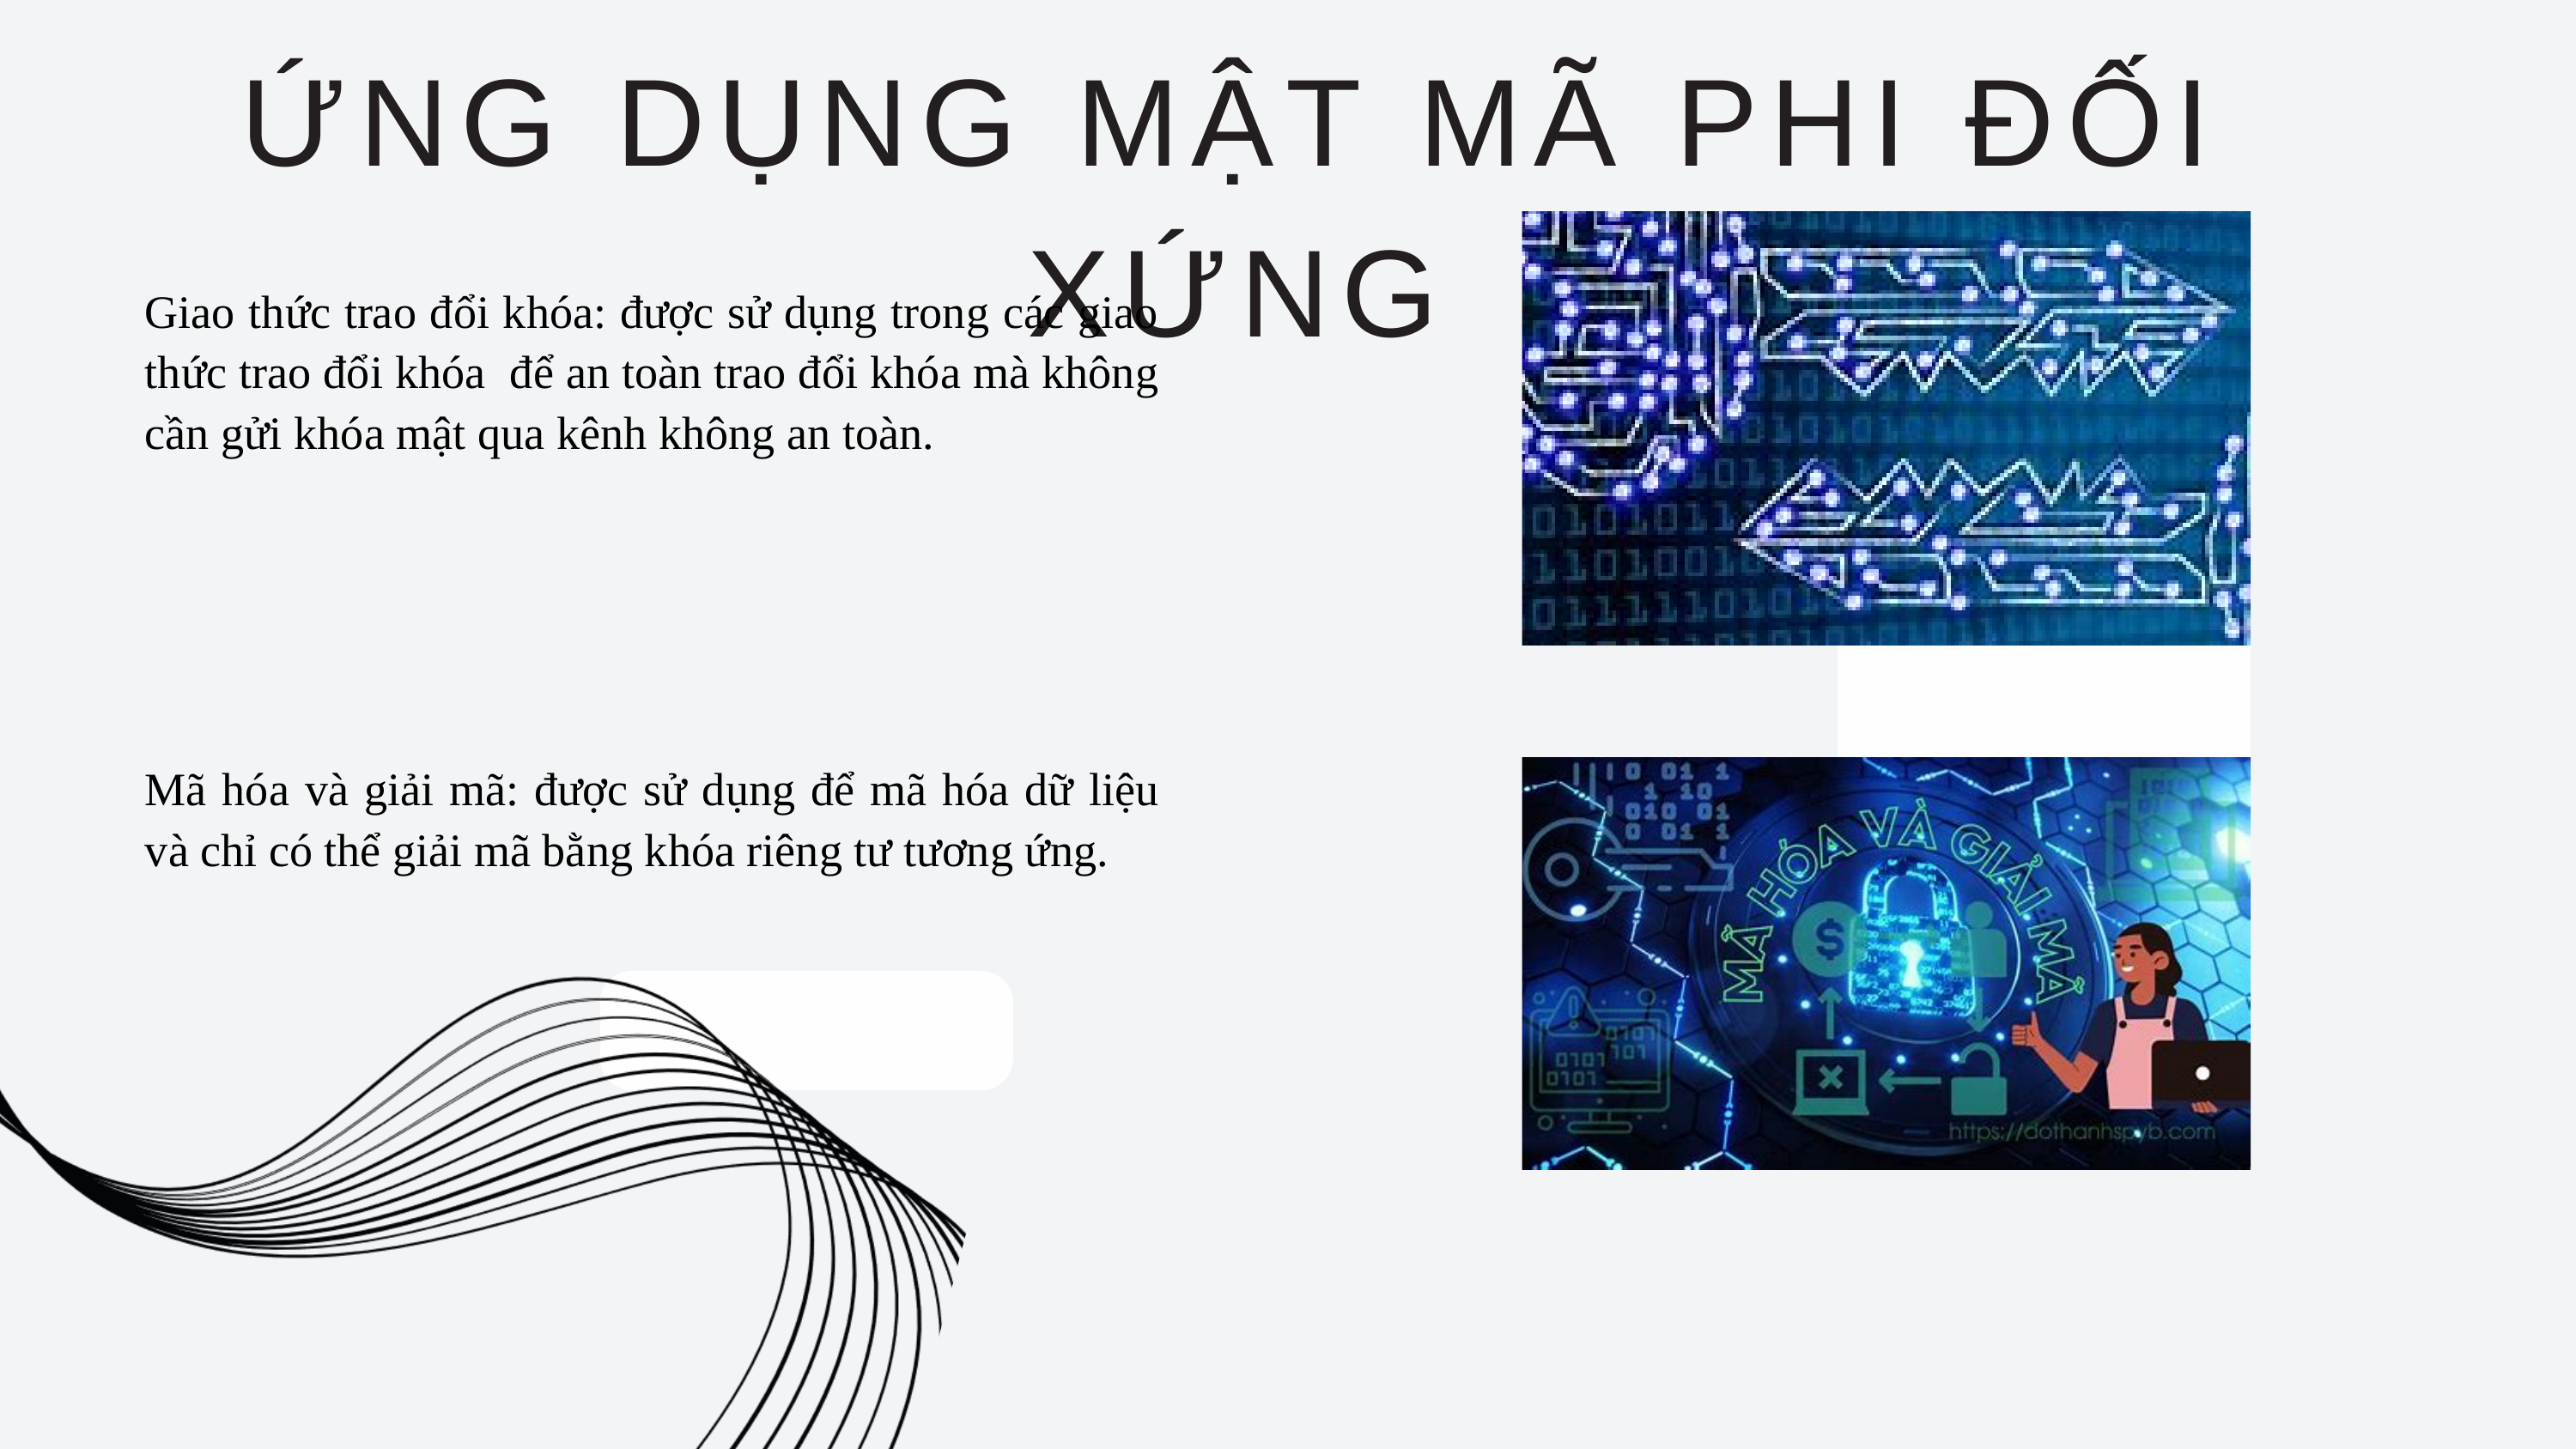

ỨNG DỤNG MẬT MÃ PHI ĐỐI XỨNG

Giao thức trao đổi khóa: được sử dụng trong các giao thức trao đổi khóa  để an toàn trao đổi khóa mà không cần gửi khóa mật qua kênh không an toàn.

Mã hóa và giải mã: được sử dụng để mã hóa dữ liệu và chỉ có thể giải mã bằng khóa riêng tư tương ứng.